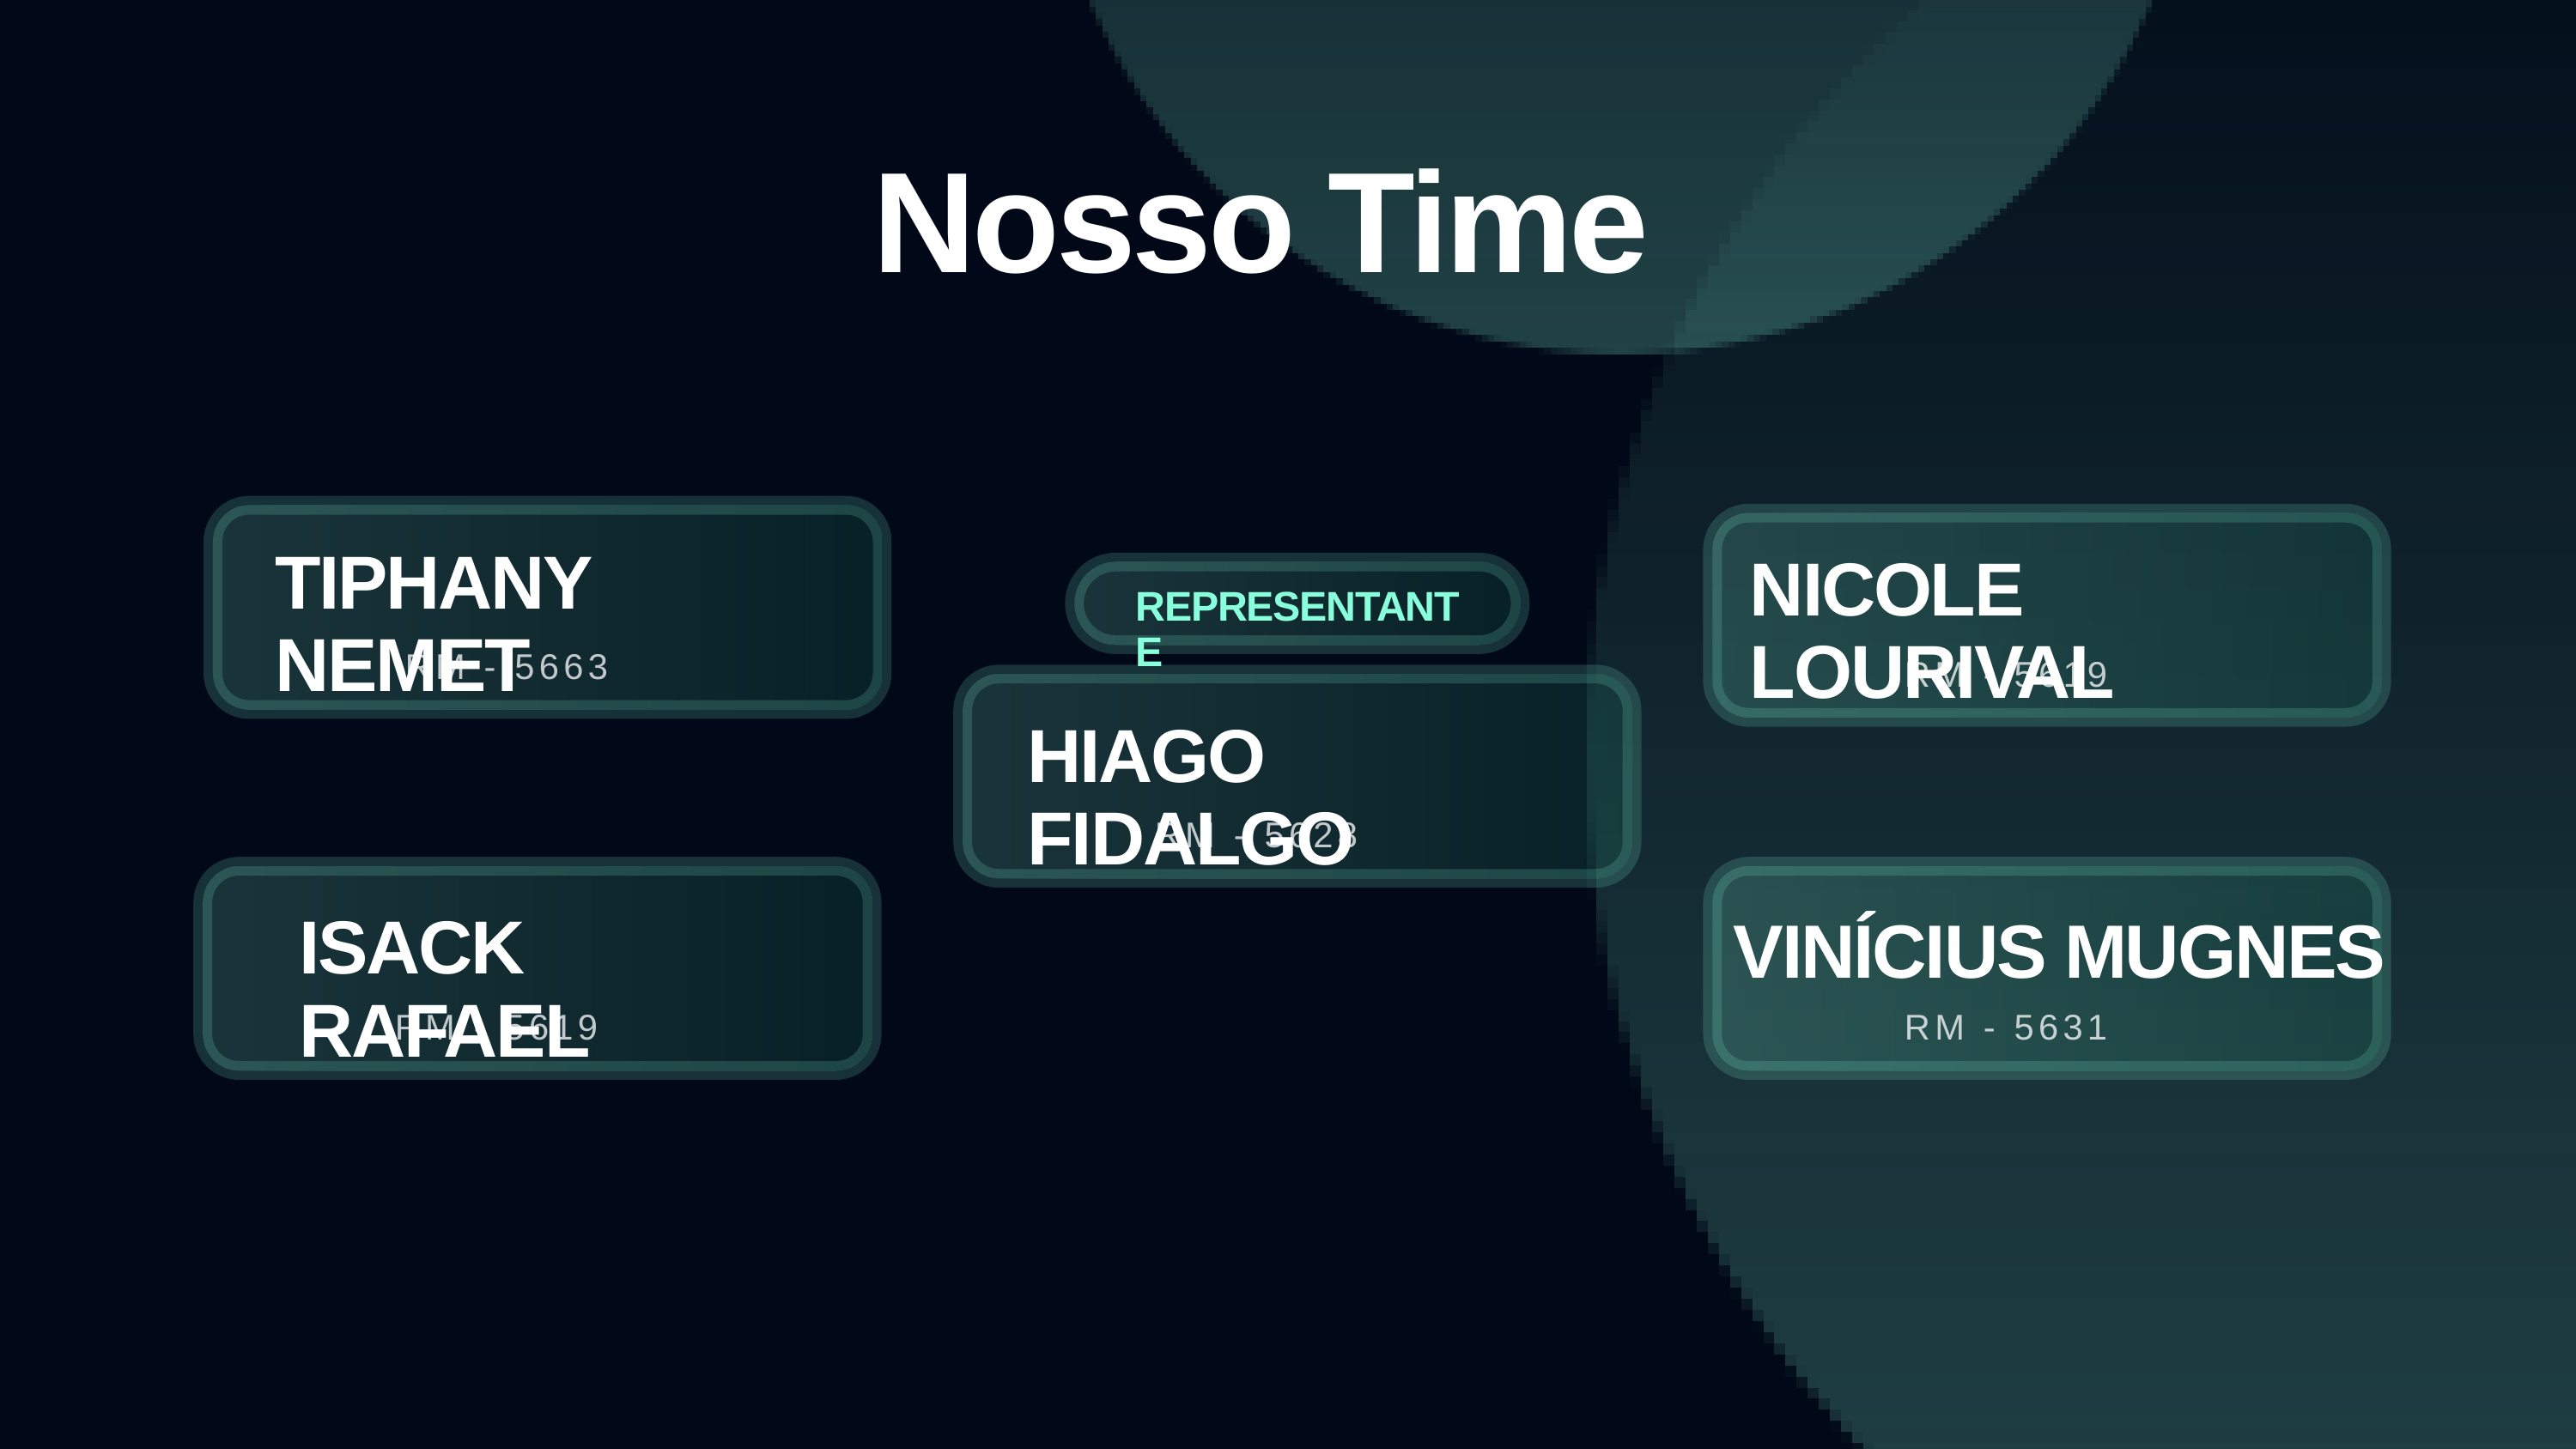

Nosso Time

TIPHANY NEMET
NICOLE LOURIVAL

REPRESENTANTE
RM - 566355
RM - 561943

HIAGO FIDALGO
RM - 562809

ISACK RAFAEL
VINÍCIUS MUGNES
RM - 561943
RM - 563106